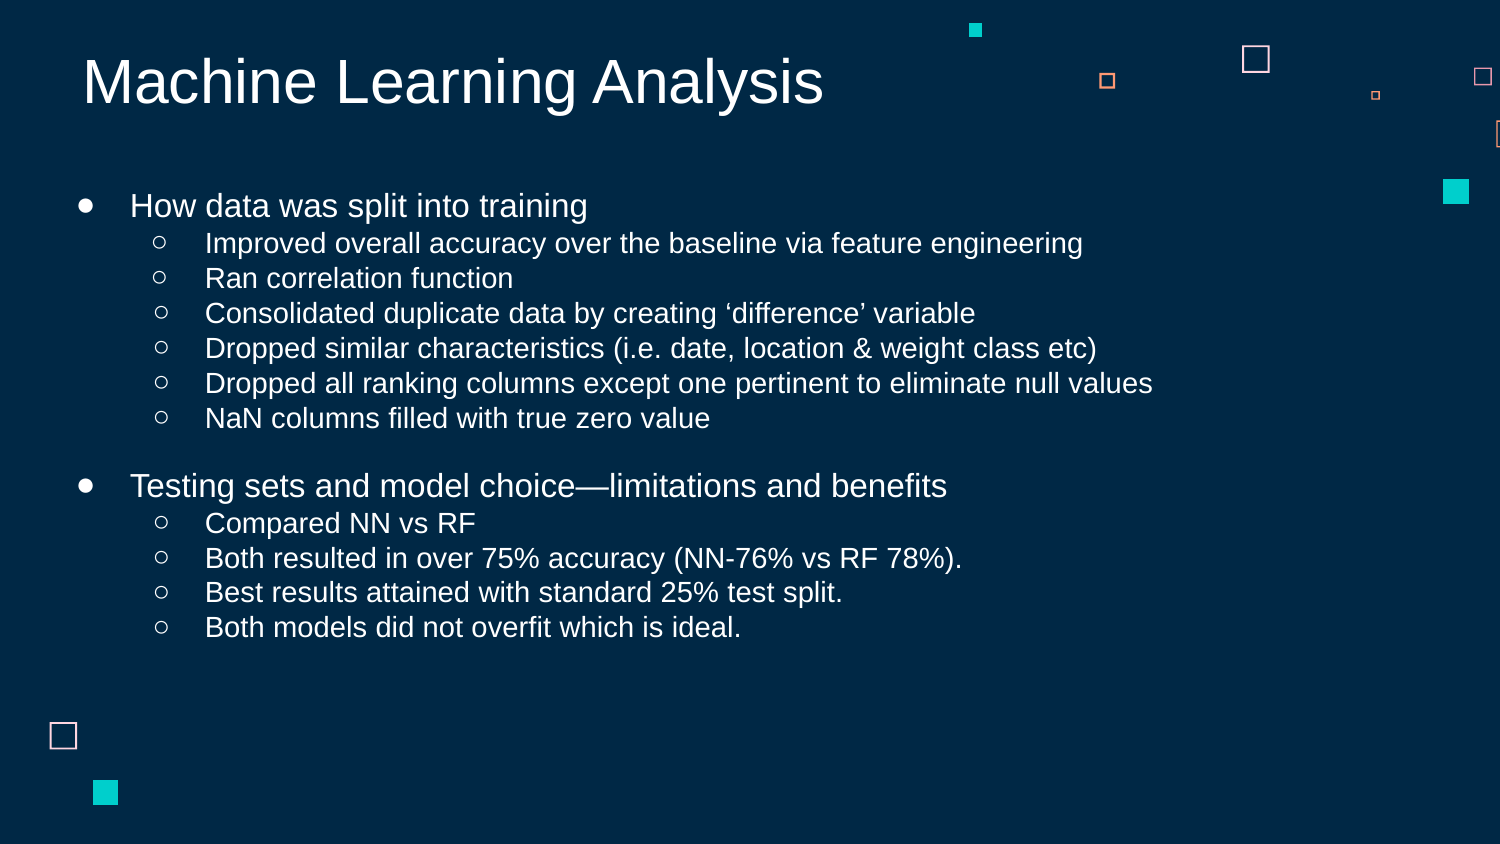

# Machine Learning Analysis
How data was split into training
Improved overall accuracy over the baseline via feature engineering
Ran correlation function
Consolidated duplicate data by creating ‘difference’ variable
Dropped similar characteristics (i.e. date, location & weight class etc)
Dropped all ranking columns except one pertinent to eliminate null values
NaN columns filled with true zero value

Testing sets and model choice—limitations and benefits
Compared NN vs RF
Both resulted in over 75% accuracy (NN-76% vs RF 78%).
Best results attained with standard 25% test split.
Both models did not overfit which is ideal.